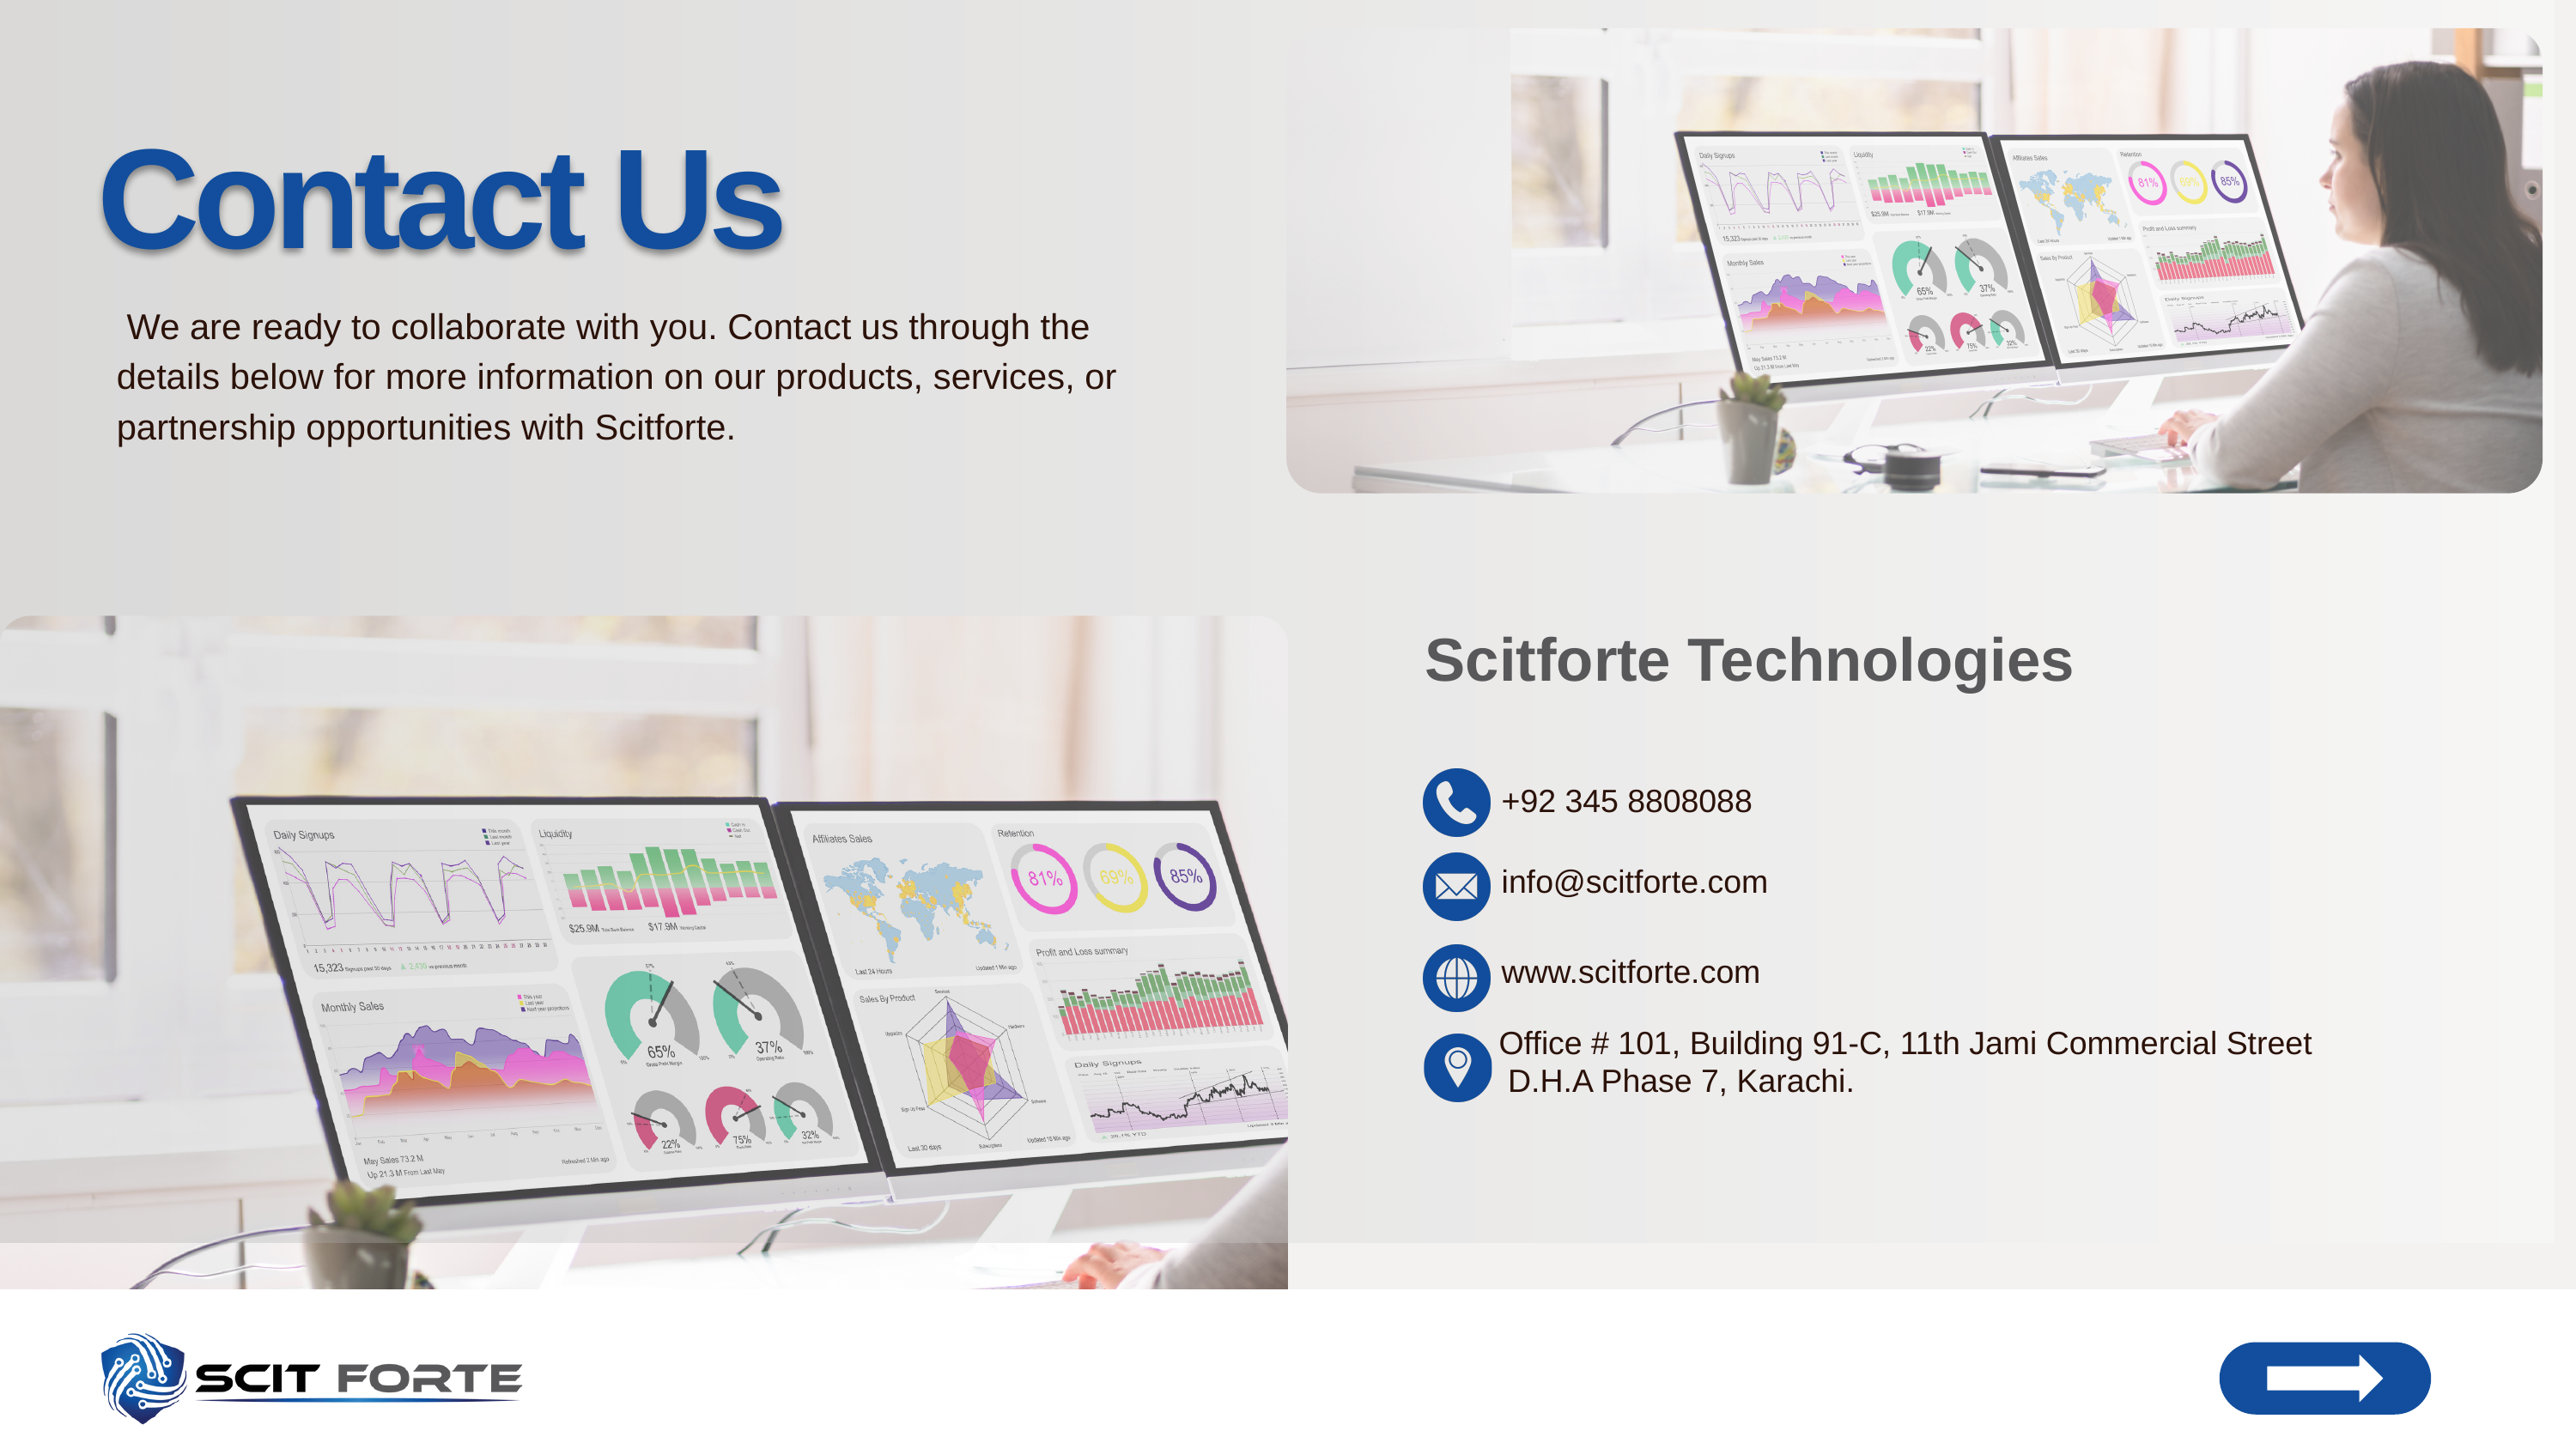

Contact Us
 We are ready to collaborate with you. Contact us through the details below for more information on our products, services, or partnership opportunities with Scitforte.
Scitforte Technologies

+92 345 8808088

info@scitforte.com

www.scitforte.com
Office # 101, Building 91-C, 11th Jami Commercial Street
 D.H.A Phase 7, Karachi.